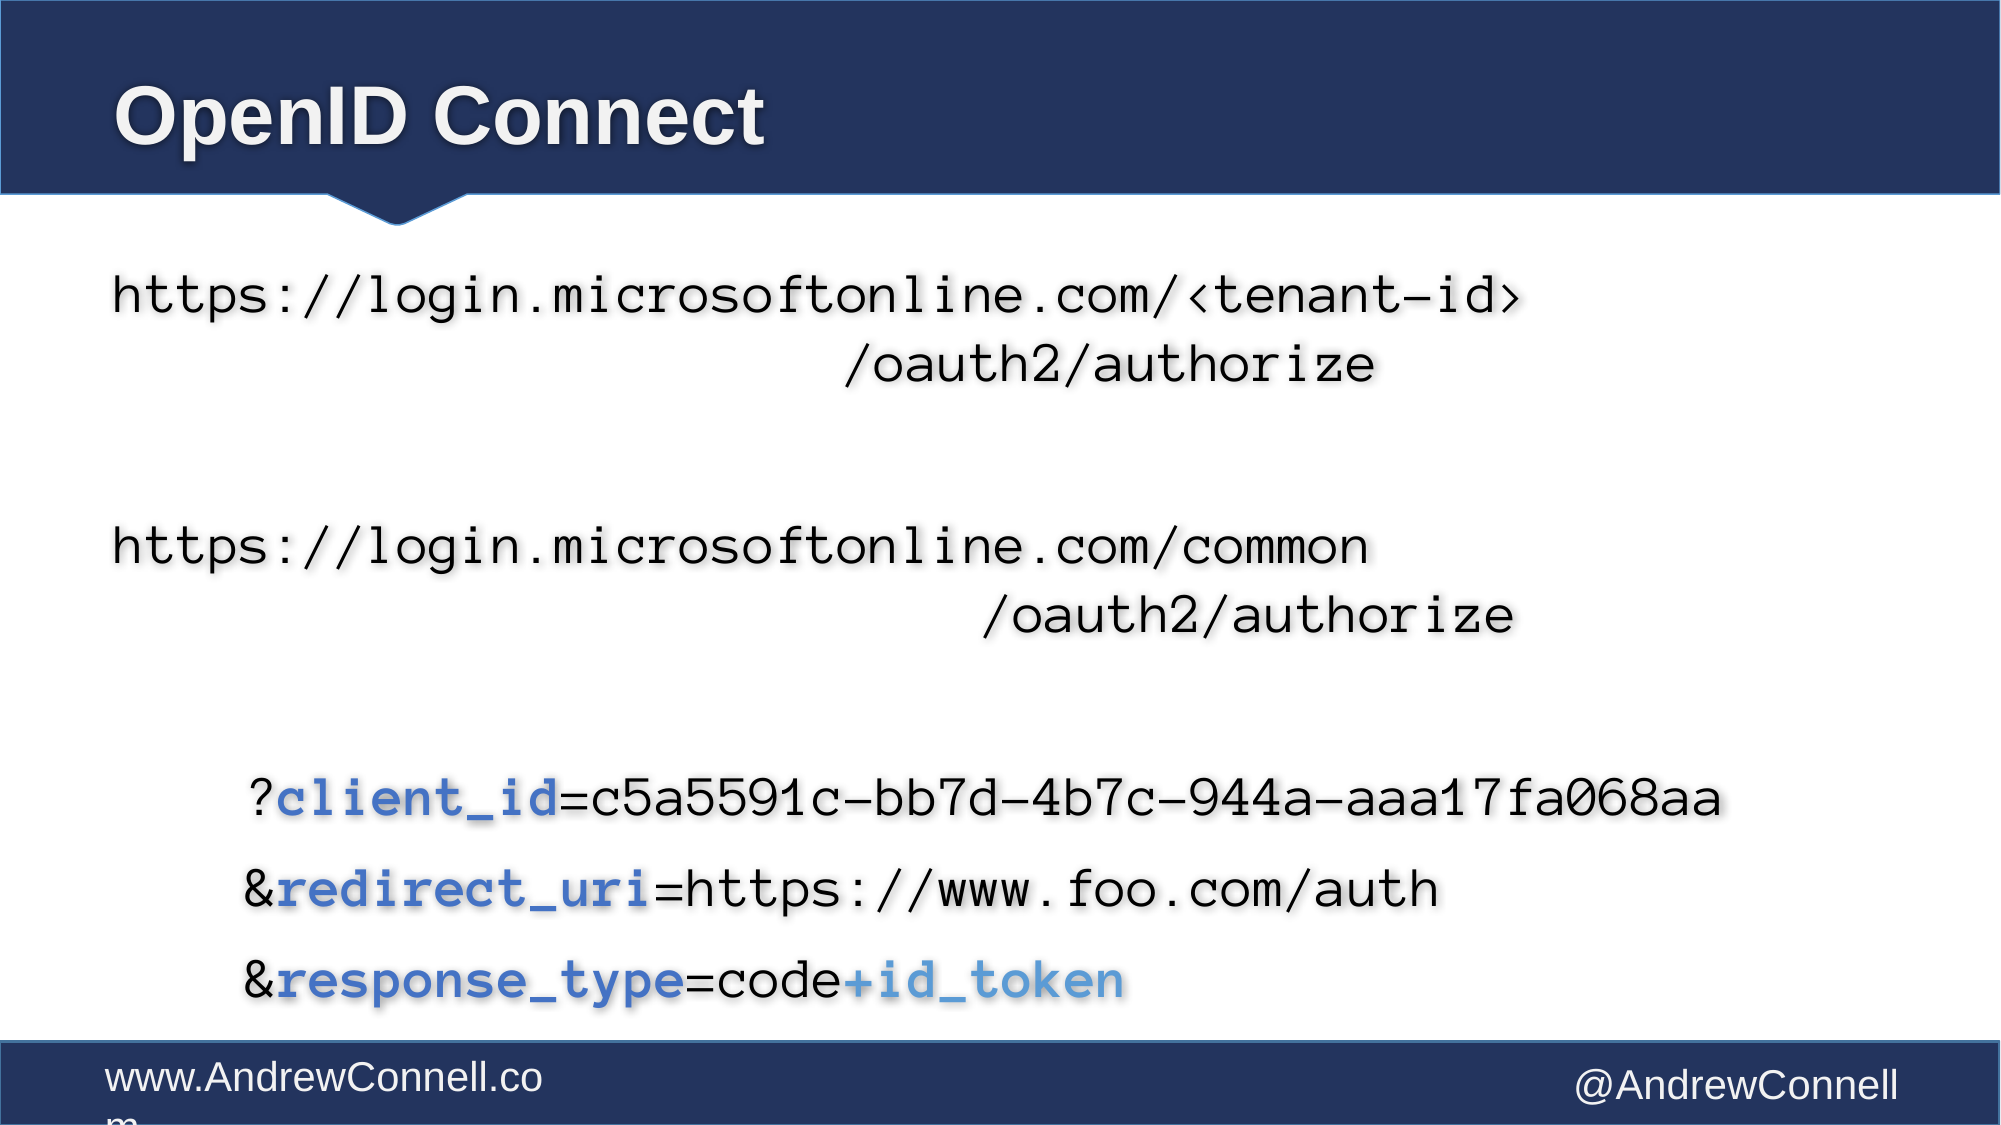

# OpenID Connect
https://login.microsoftonline.com/<tenant-id>
						                   /oauth2/authorize

https://login.microsoftonline.com/common
					      	               /oauth2/authorize

	?client_id=c5a5591c-bb7d-4b7c-944a-aaa17fa068aa
	&redirect_uri=https://www.foo.com/auth
	&response_type=code+id_token